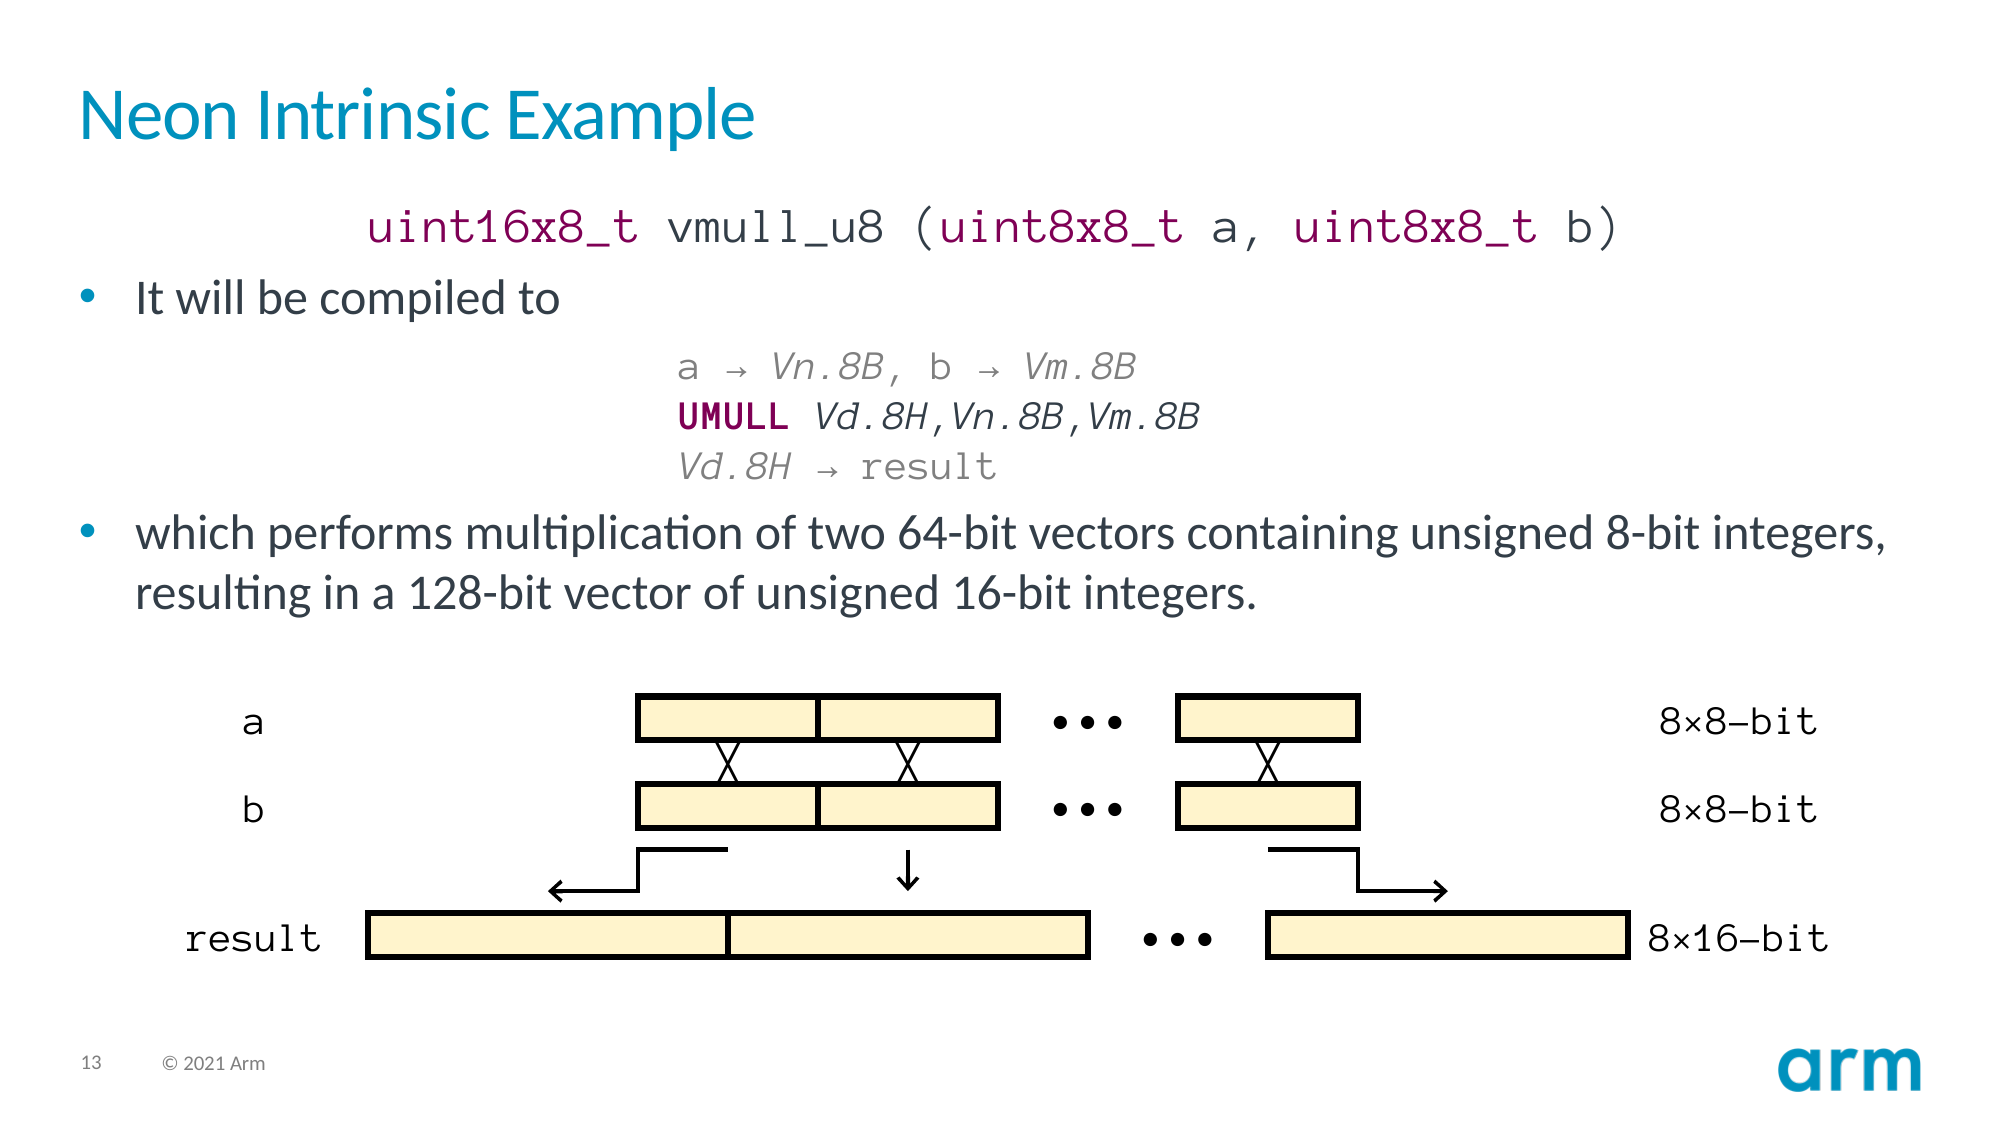

# Neon Intrinsic Example
uint16x8_t vmull_u8 (uint8x8_t a, uint8x8_t b)
It will be compiled to
				a → Vn.8B, b → Vm.8B
				UMULL Vd.8H,Vn.8B,Vm.8B
				Vd.8H → result
which performs multiplication of two 64-bit vectors containing unsigned 8-bit integers, resulting in a 128-bit vector of unsigned 16-bit integers.
a
8×8-bit

• • •

╳
╳
╳

• • •

• • •

b
8×8-bit
result
8×16-bit